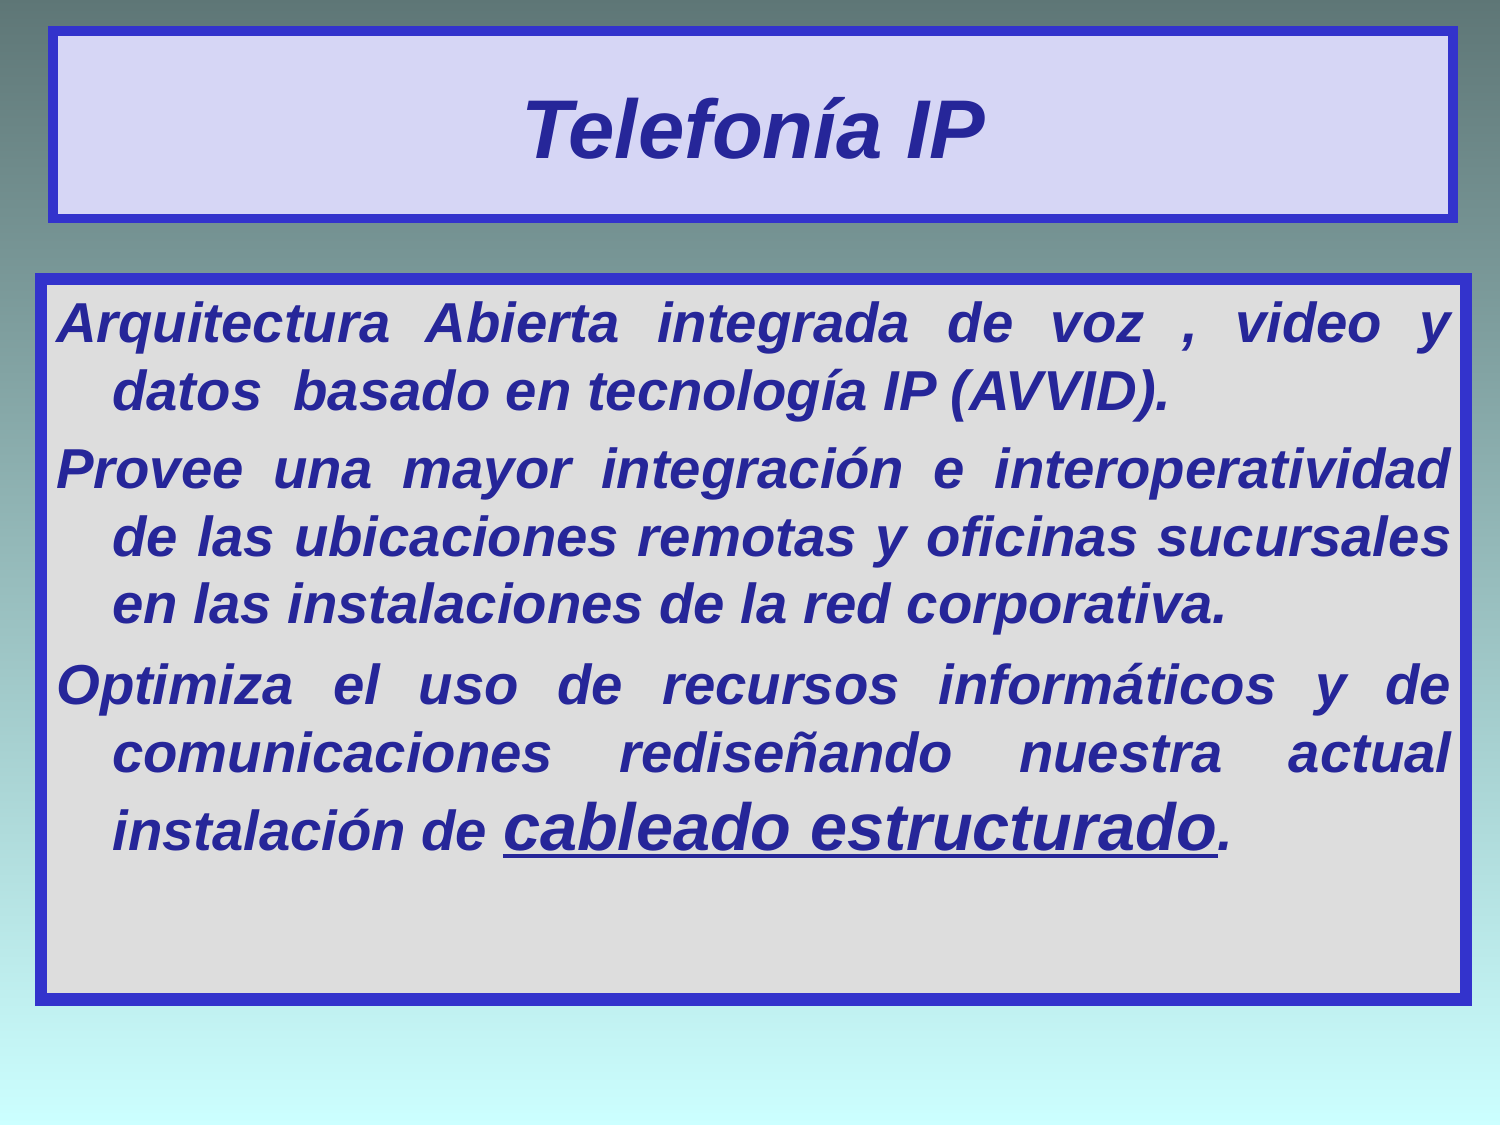

# Telefonía IP
Arquitectura Abierta integrada de voz , video y datos  basado en tecnología IP (AVVID).
Provee una mayor integración e interoperatividad de las ubicaciones remotas y oficinas sucursales en las instalaciones de la red corporativa.
Optimiza el uso de recursos informáticos y de comunicaciones rediseñando nuestra actual instalación de cableado estructurado.